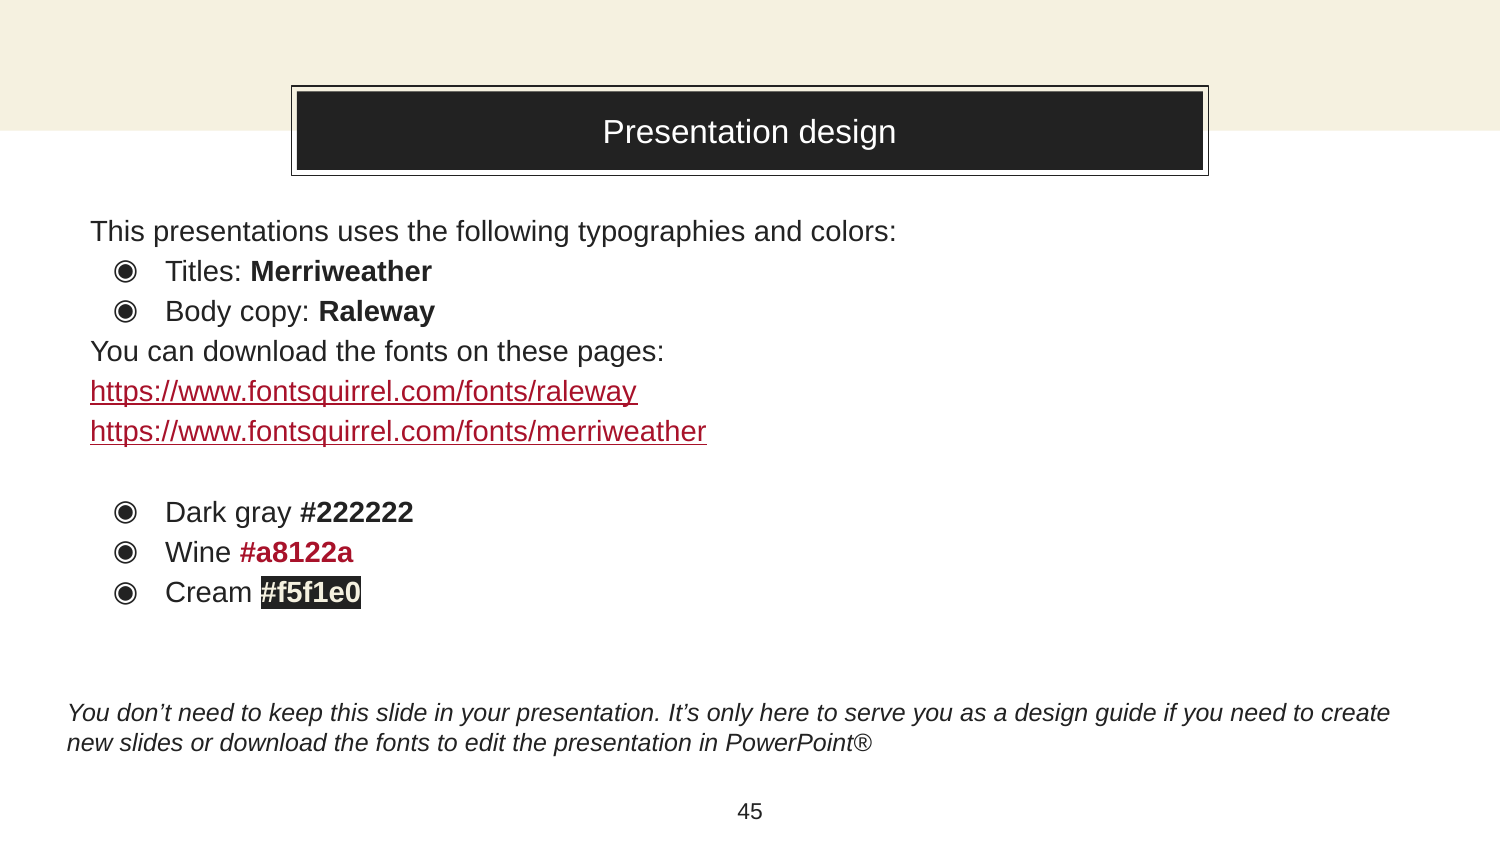

# Presentation design
This presentations uses the following typographies and colors:
Titles: Merriweather
Body copy: Raleway
You can download the fonts on these pages:
https://www.fontsquirrel.com/fonts/raleway
https://www.fontsquirrel.com/fonts/merriweather

Dark gray #222222
Wine #a8122a
Cream #f5f1e0
You don’t need to keep this slide in your presentation. It’s only here to serve you as a design guide if you need to create new slides or download the fonts to edit the presentation in PowerPoint®

45